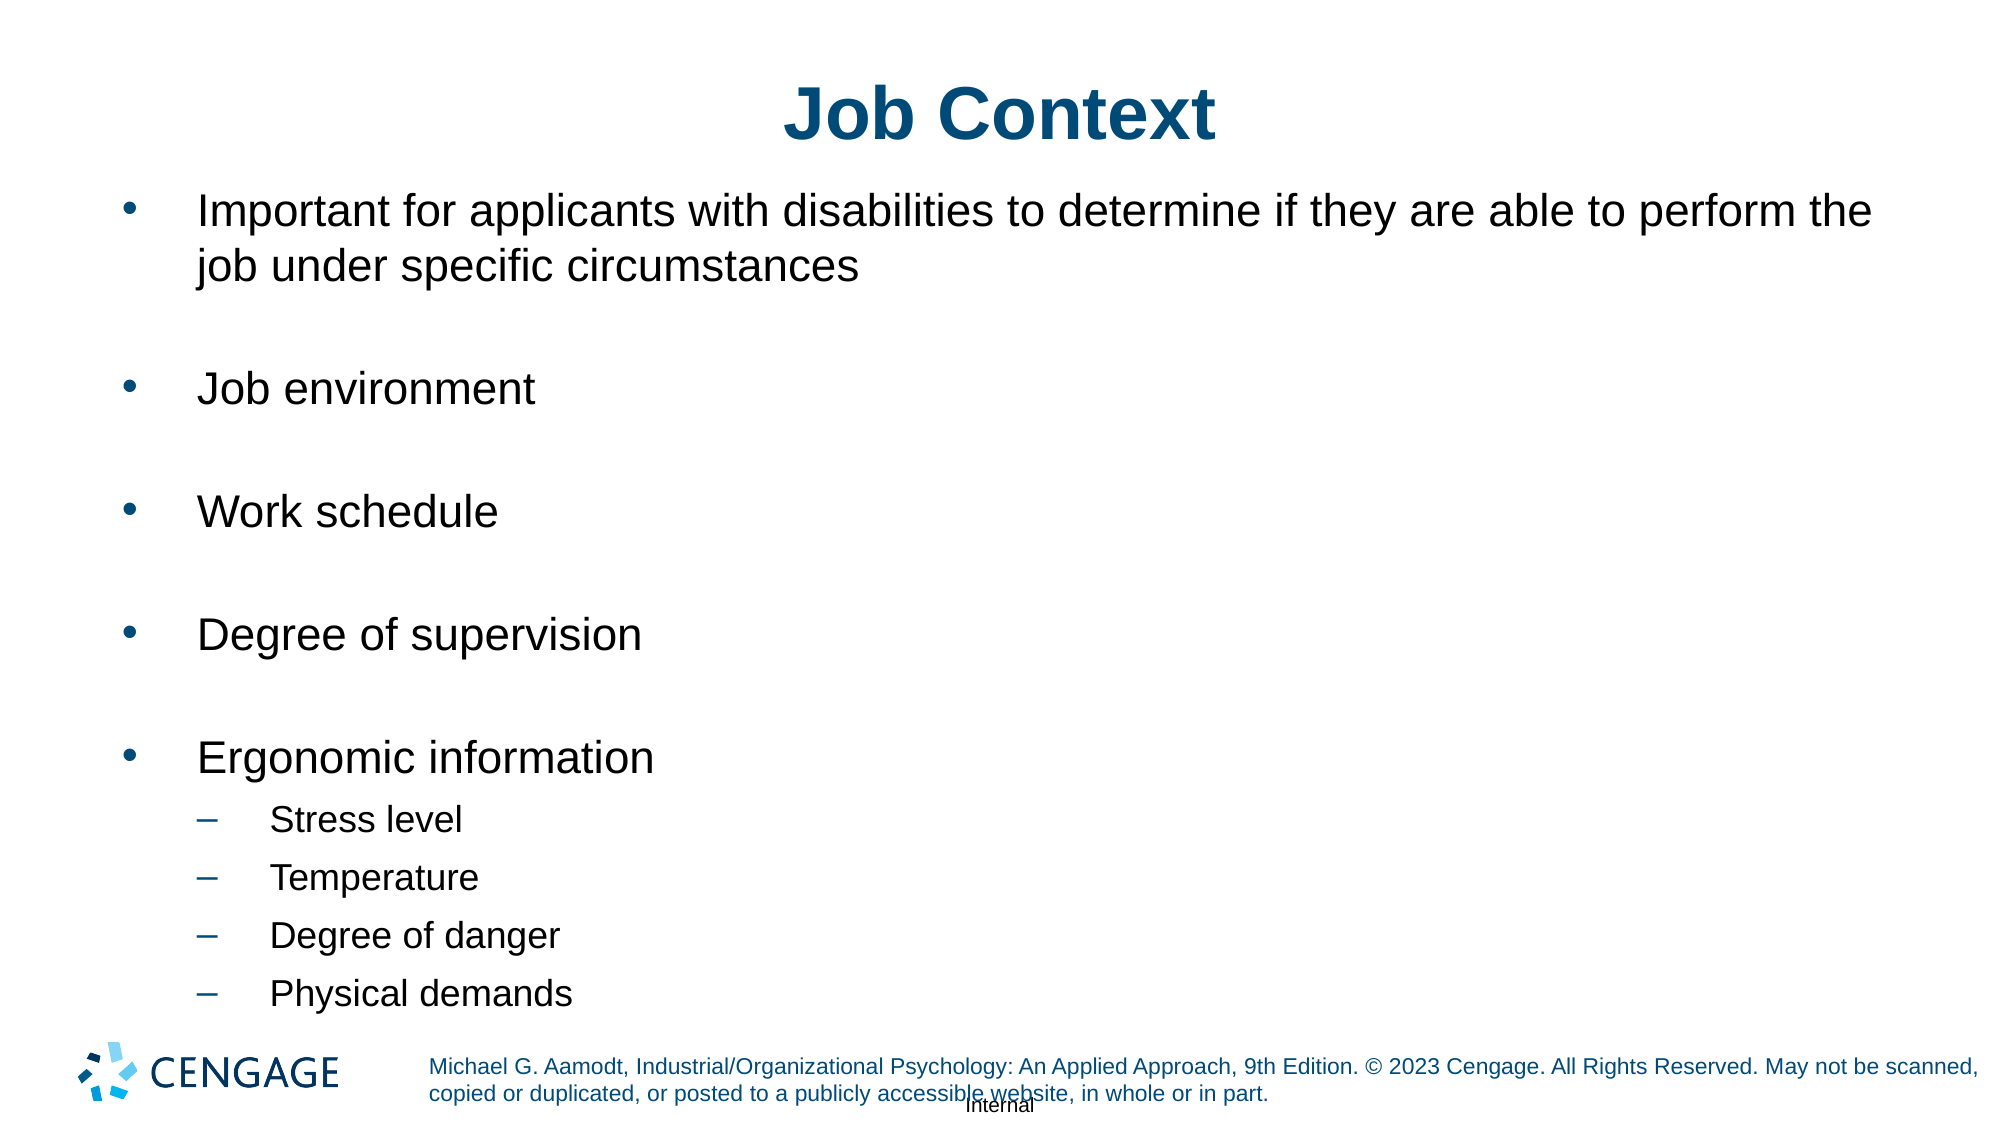

# Job Context
Important for applicants with disabilities to determine if they are able to perform the job under specific circumstances
Job environment
Work schedule
Degree of supervision
Ergonomic information
Stress level
Temperature
Degree of danger
Physical demands